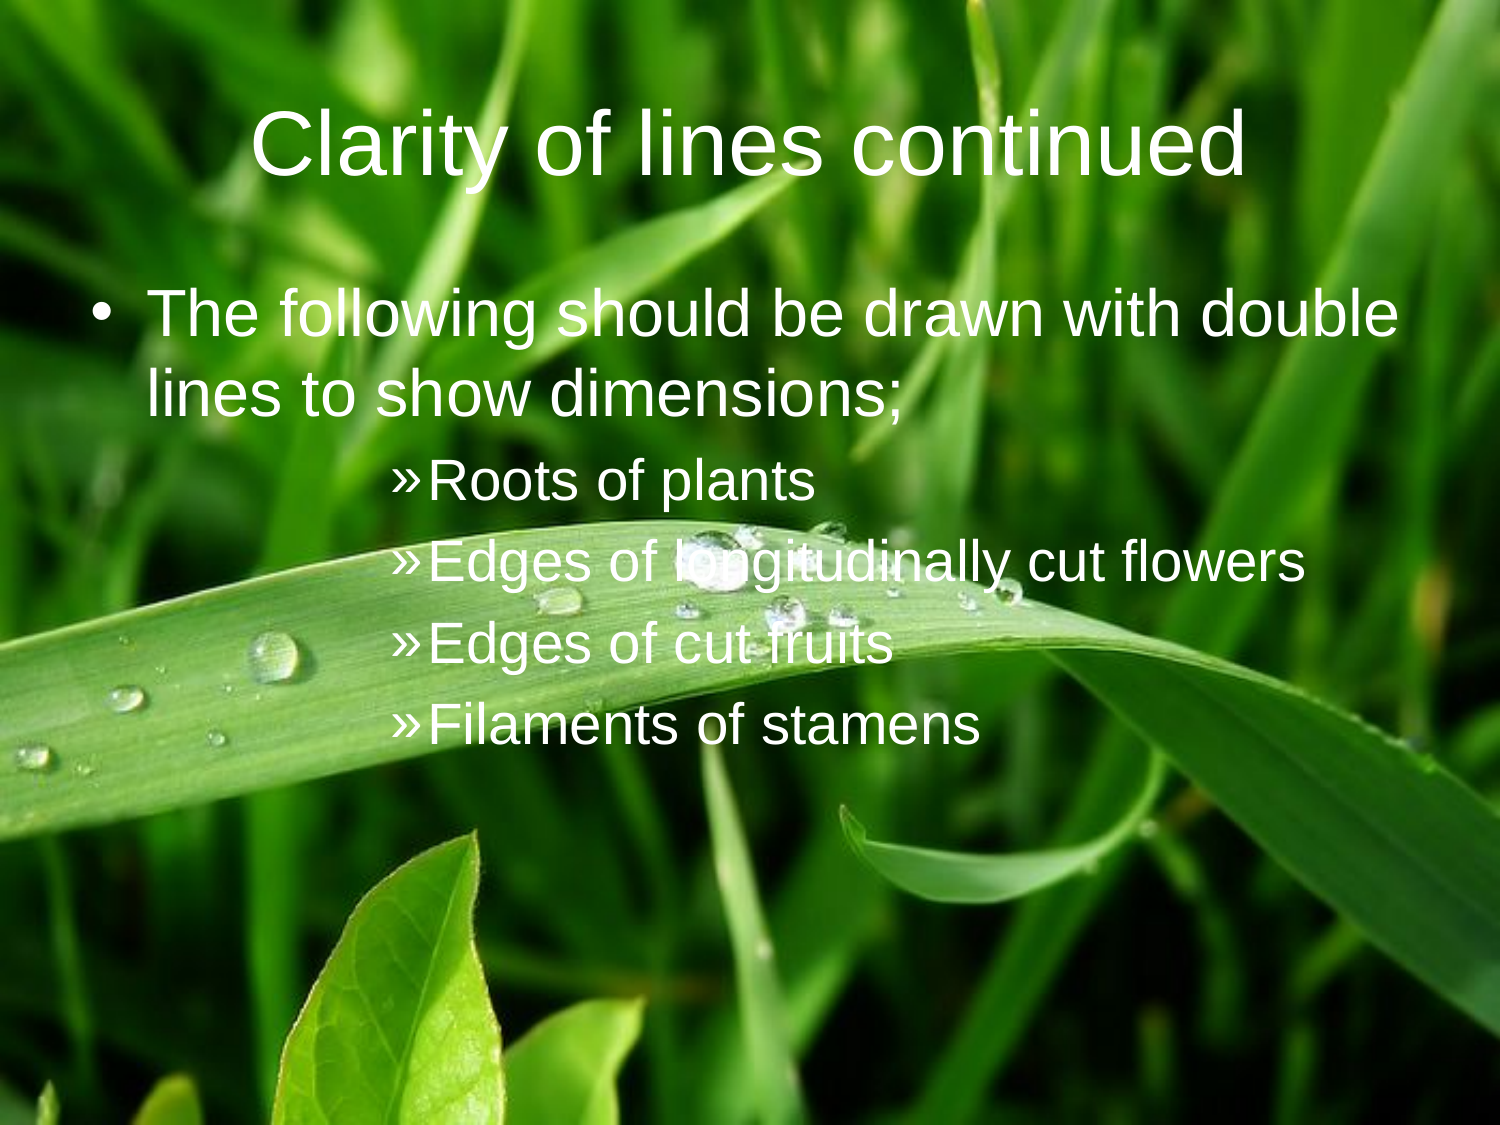

# Clarity of lines continued
The following should be drawn with double lines to show dimensions;
Roots of plants
Edges of longitudinally cut flowers
Edges of cut fruits
Filaments of stamens